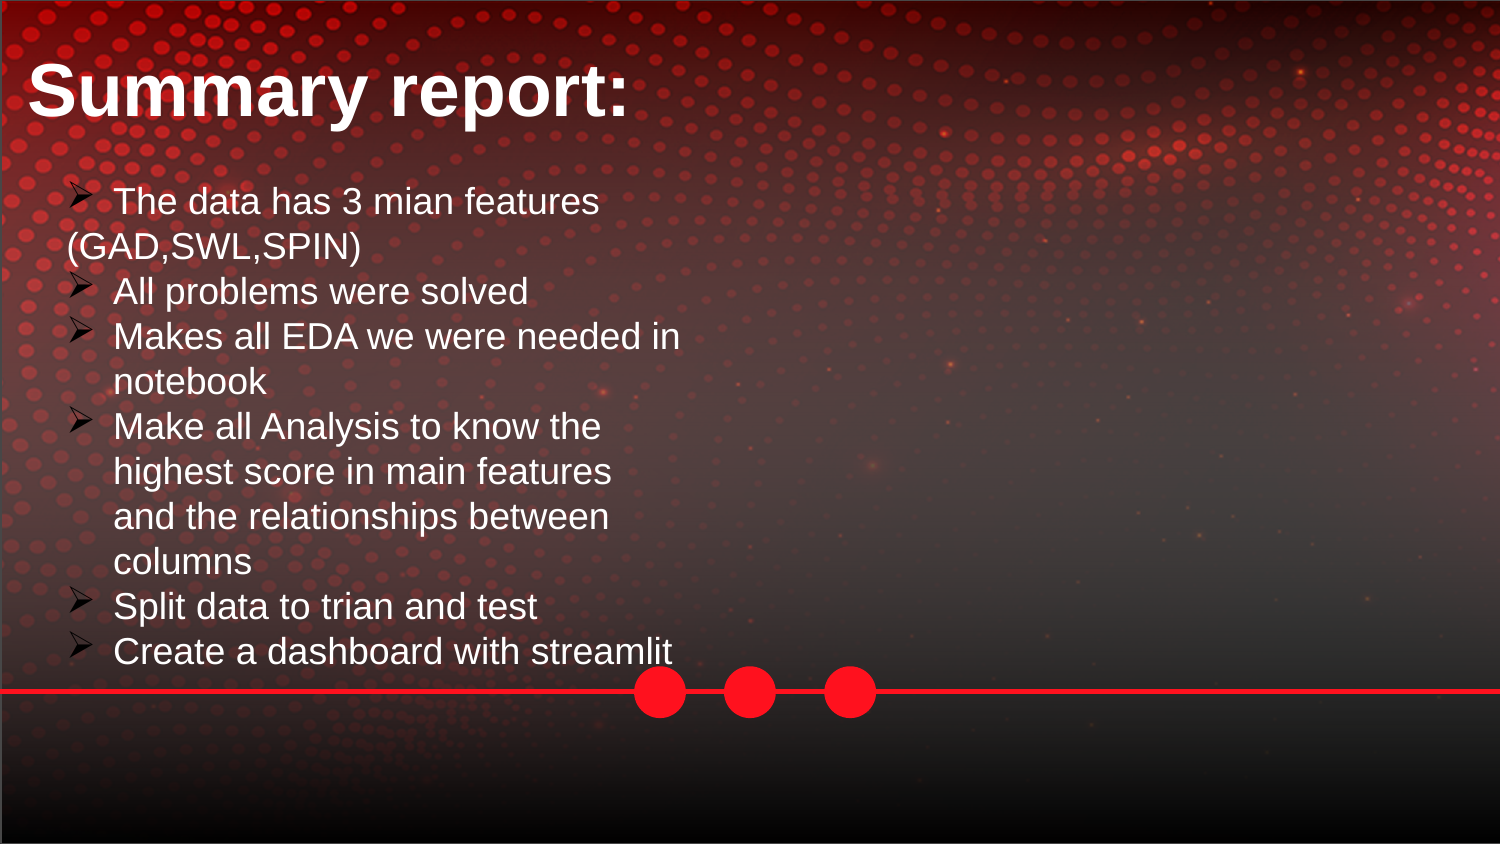

# Summary report:
The data has 3 mian features
(GAD,SWL,SPIN)
All problems were solved
Makes all EDA we were needed in notebook
Make all Analysis to know the highest score in main features and the relationships between columns
Split data to trian and test
Create a dashboard with streamlit